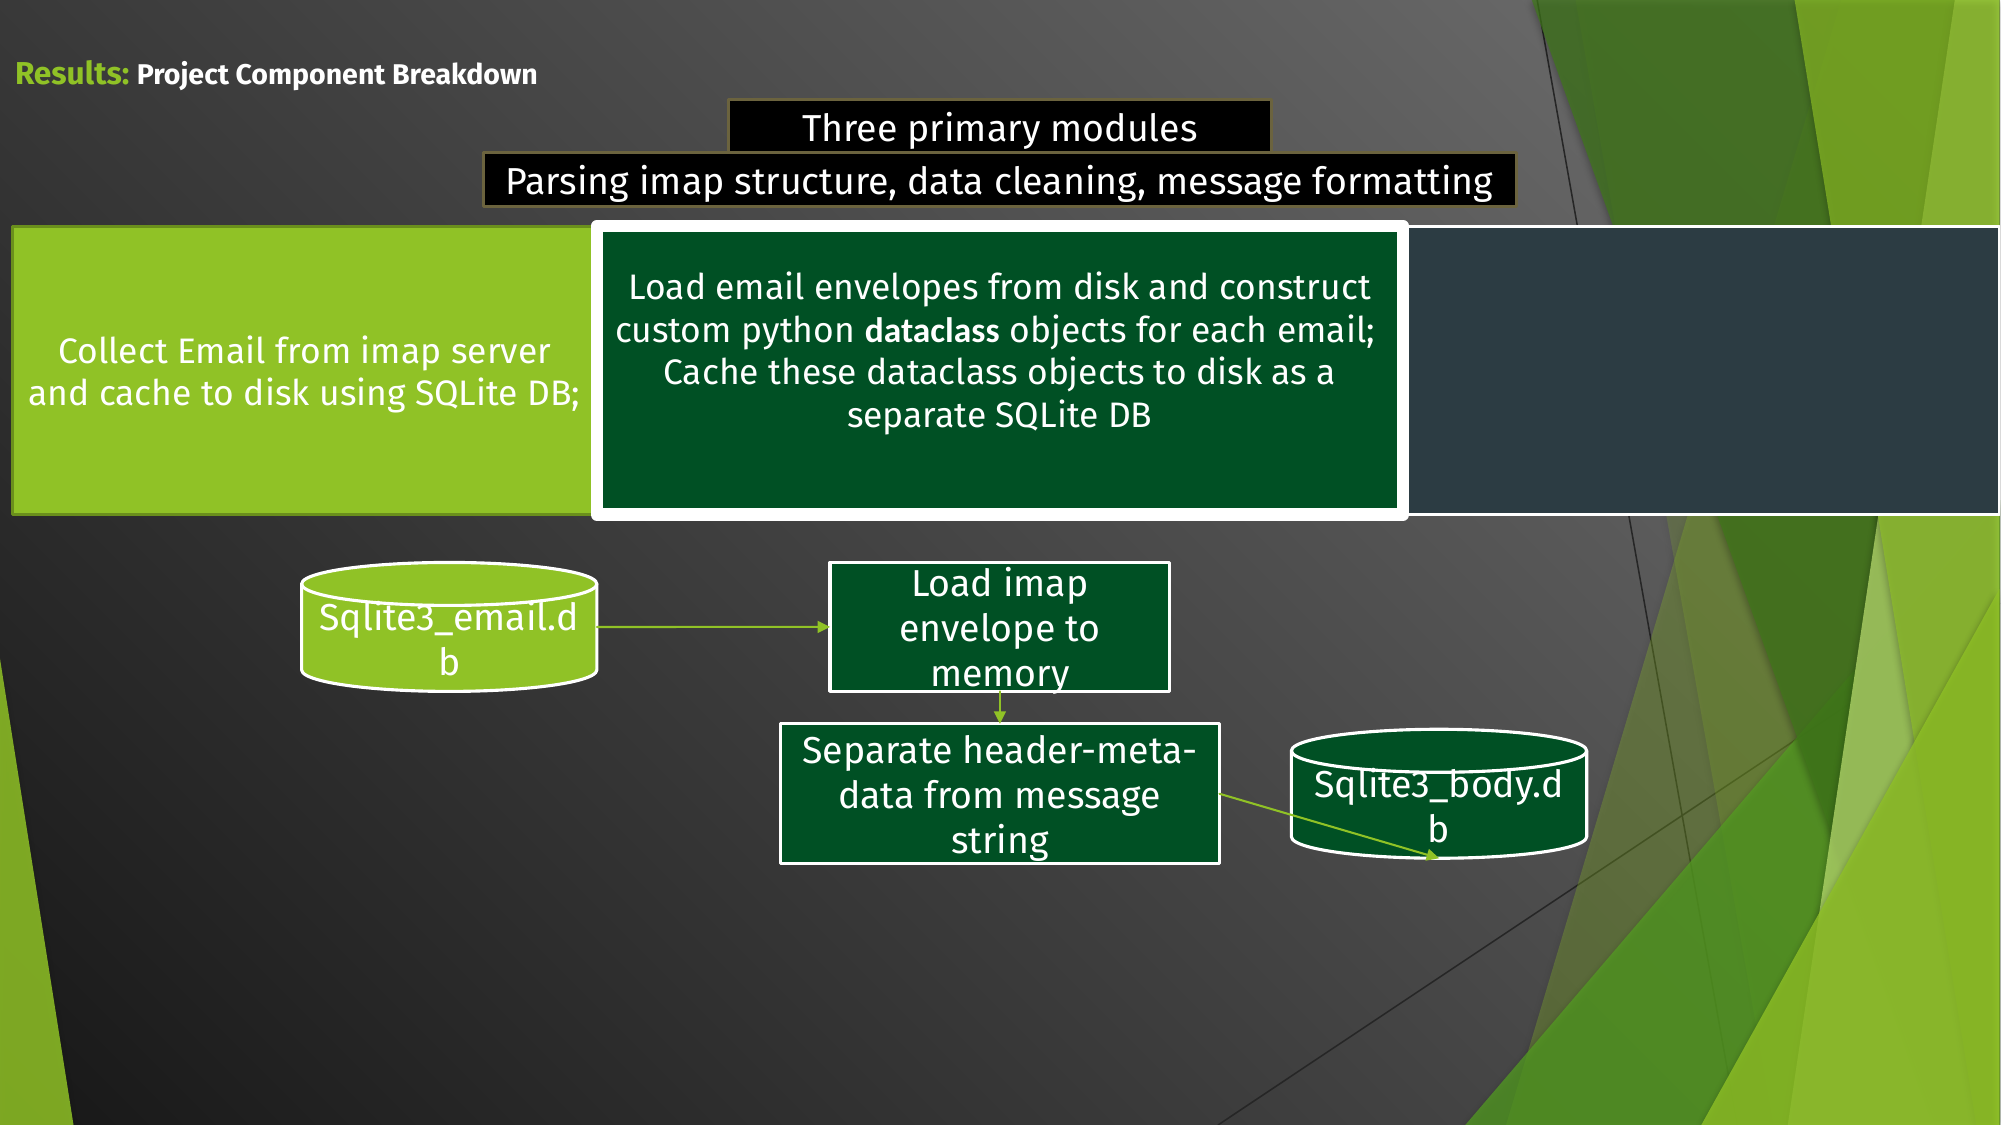

Results: Project Component Breakdown
Three primary modules
Parsing imap structure, data cleaning, message formatting
Load message bodies from disk and apply lemmatization/stop-word filtration before producing statistical word count data;
Cache lemma and statistical data to disk in another new SQLite DB.
Collect Email from imap server and cache to disk using SQLite DB;
Load email envelopes from disk and construct custom python dataclass objects for each email;
Cache these dataclass objects to disk as a separate SQLite DB

Sqlite3_email.db
Load imap envelope to memory
Separate header-meta-data from message string
Sqlite3_body.db